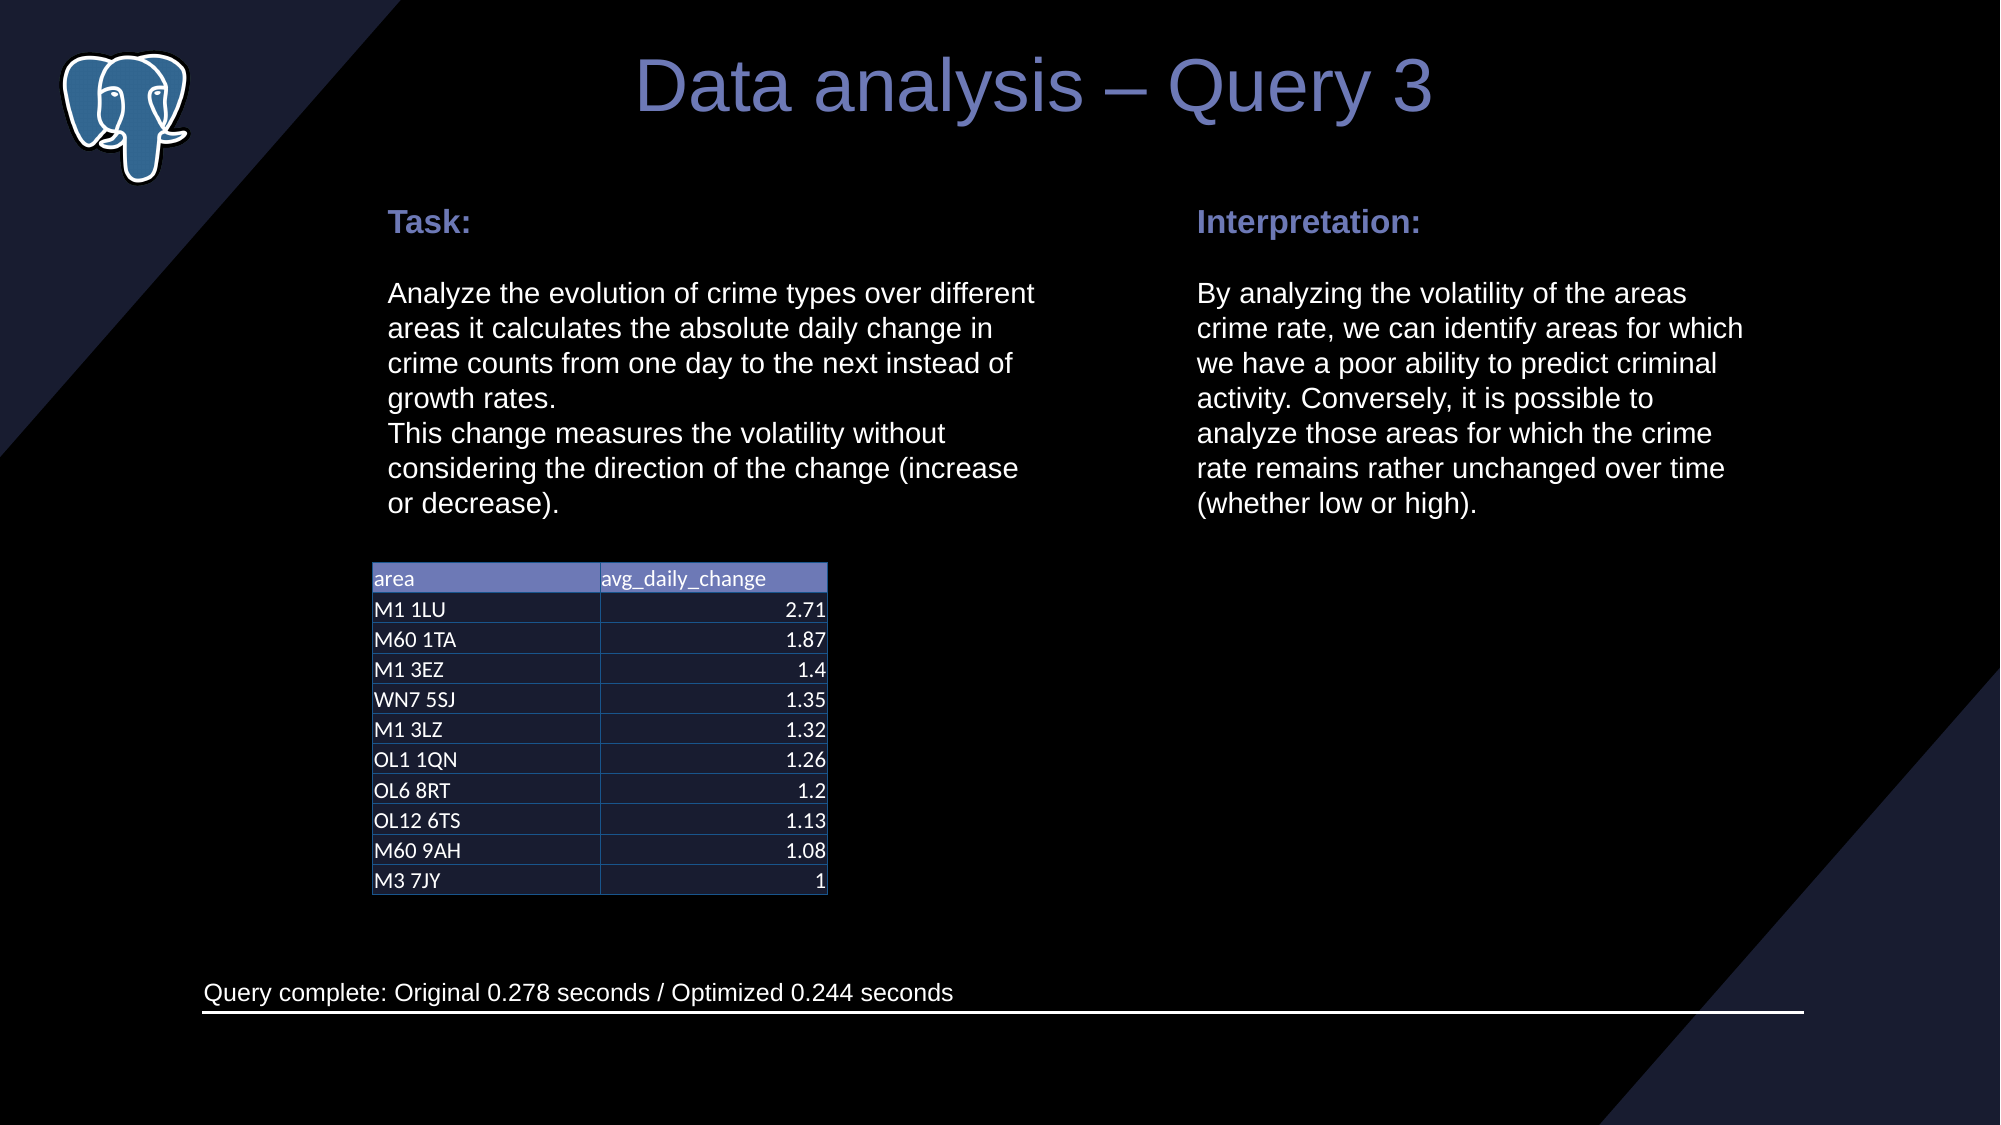

Data analysis – Query 3
Task:

Analyze the evolution of crime types over different areas it calculates the absolute daily change in crime counts from one day to the next instead of growth rates.
This change measures the volatility without considering the direction of the change (increase or decrease).
Interpretation:

By analyzing the volatility of the areas crime rate, we can identify areas for which we have a poor ability to predict criminal activity. Conversely, it is possible to analyze those areas for which the crime rate remains rather unchanged over time (whether low or high).
| area | avg\_daily\_change |
| --- | --- |
| M1 1LU | 2.71 |
| M60 1TA | 1.87 |
| M1 3EZ | 1.4 |
| WN7 5SJ | 1.35 |
| M1 3LZ | 1.32 |
| OL1 1QN | 1.26 |
| OL6 8RT | 1.2 |
| OL12 6TS | 1.13 |
| M60 9AH | 1.08 |
| M3 7JY | 1 |
Query complete: Original 0.278 seconds / Optimized 0.244 seconds